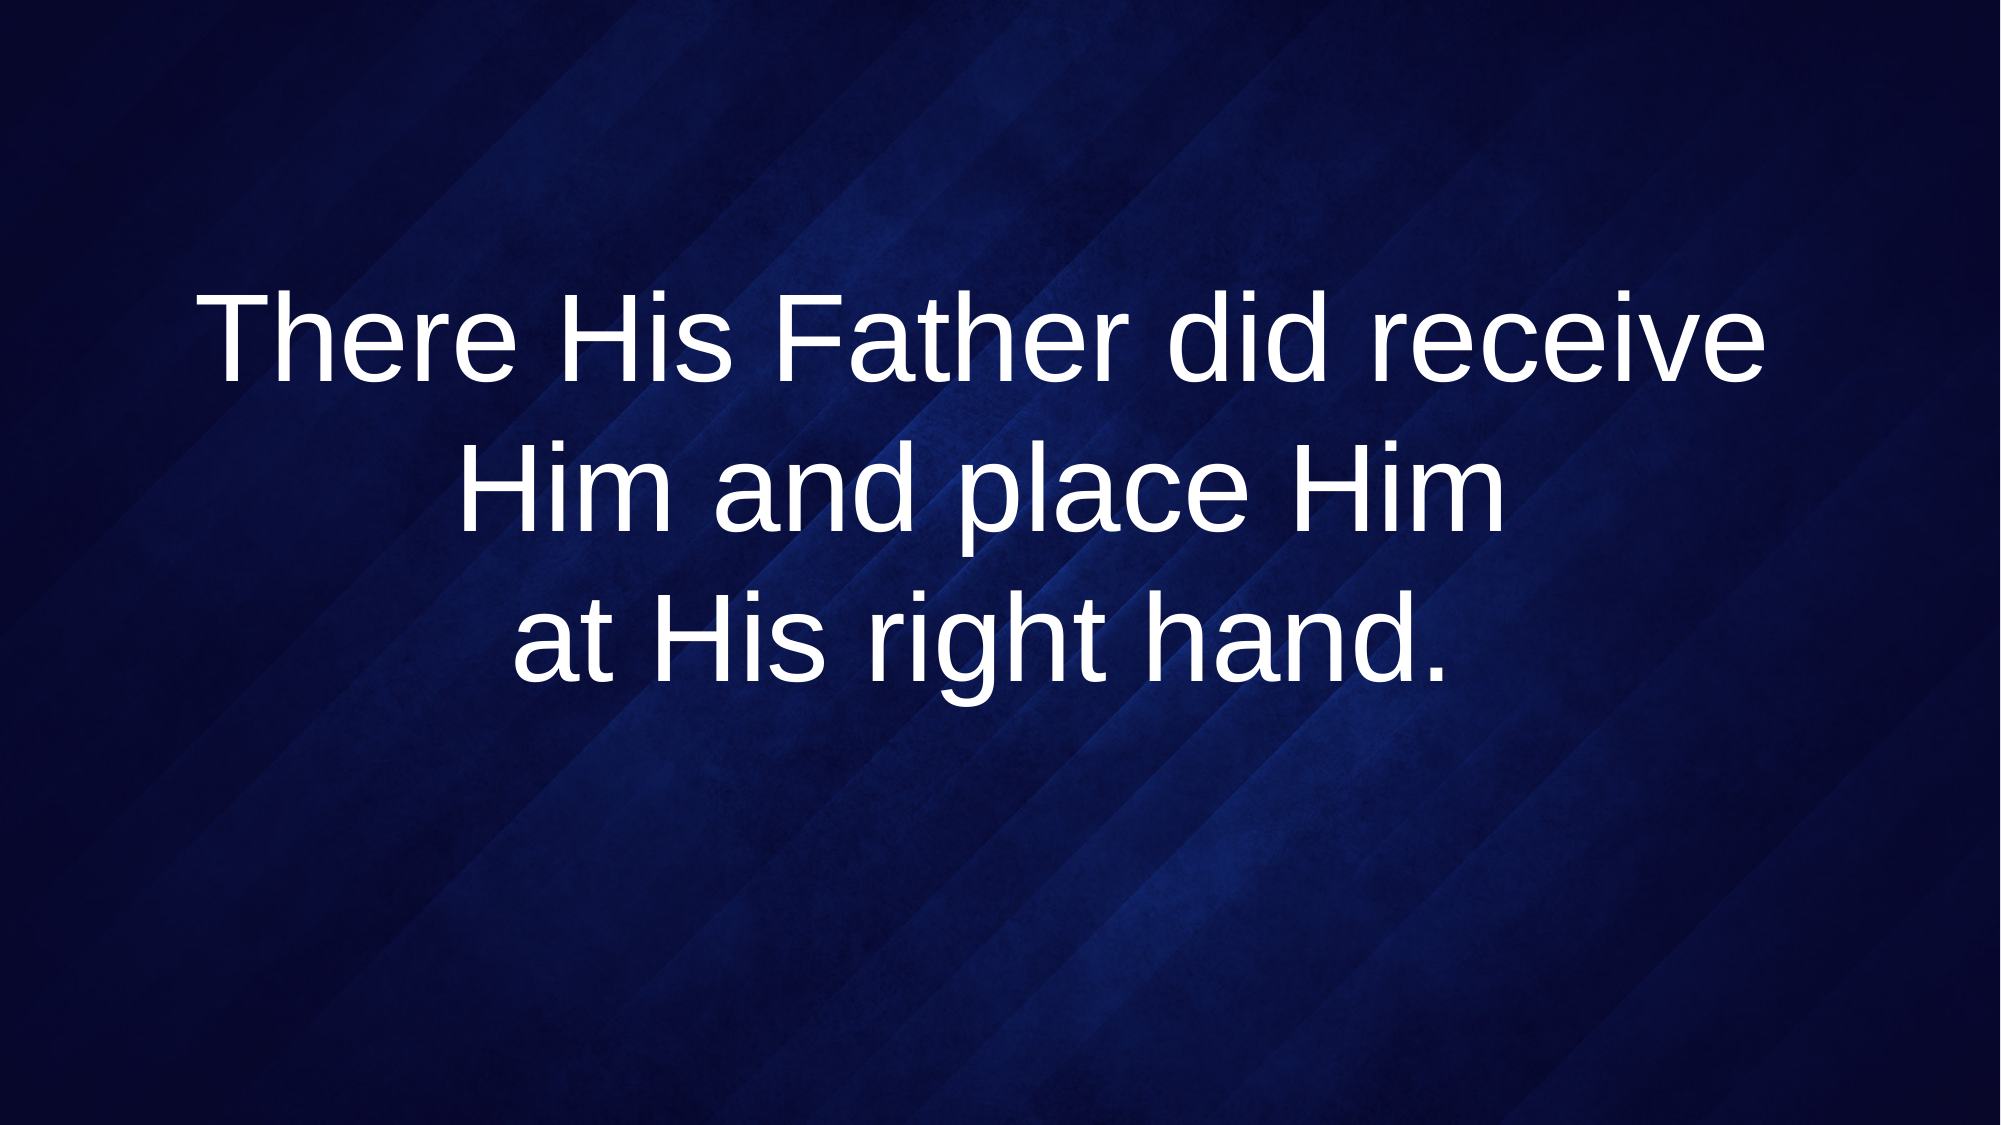

# There His Father did receive Him and place Him at His right hand.